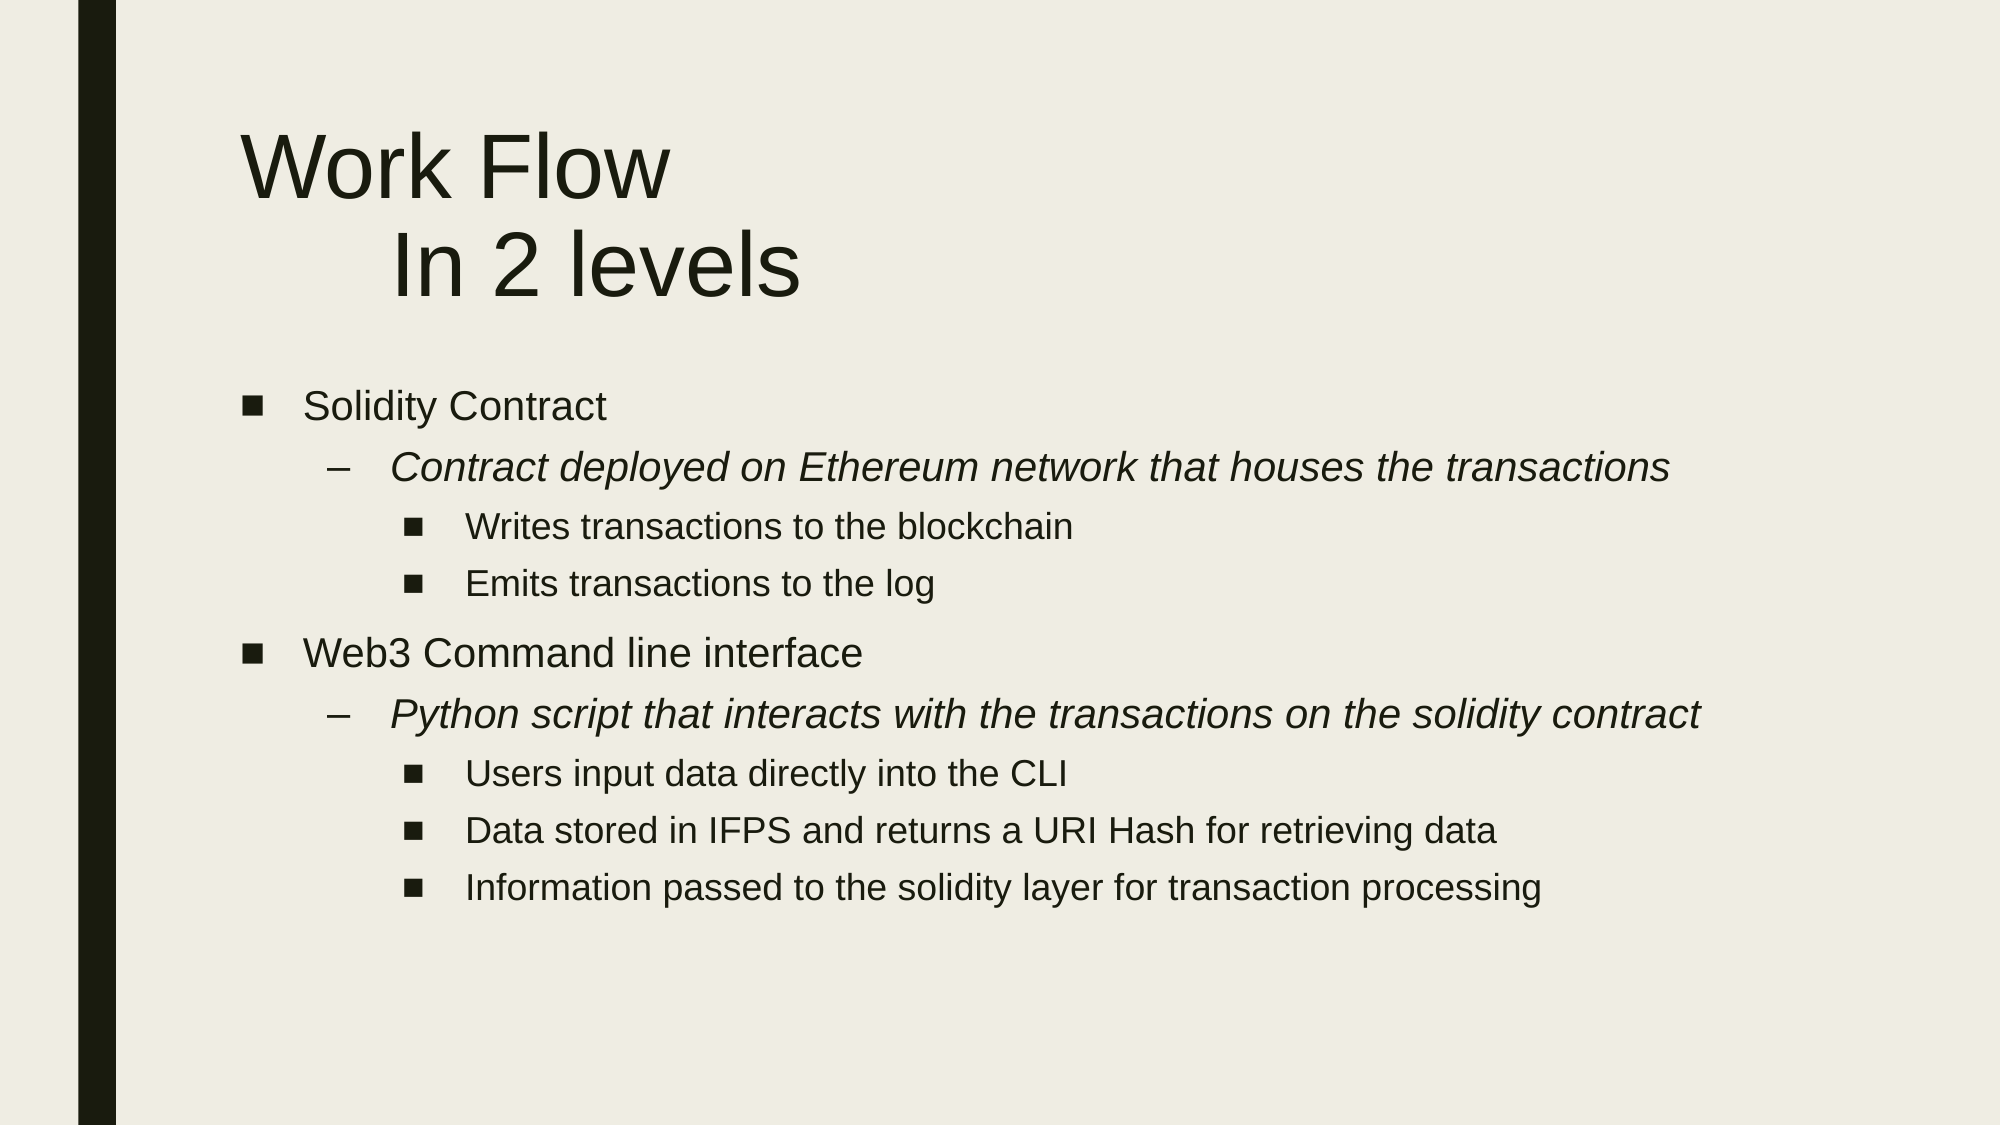

# Work Flow In 2 levels
Solidity Contract
Contract deployed on Ethereum network that houses the transactions
Writes transactions to the blockchain
Emits transactions to the log
Web3 Command line interface
Python script that interacts with the transactions on the solidity contract
Users input data directly into the CLI
Data stored in IFPS and returns a URI Hash for retrieving data
Information passed to the solidity layer for transaction processing